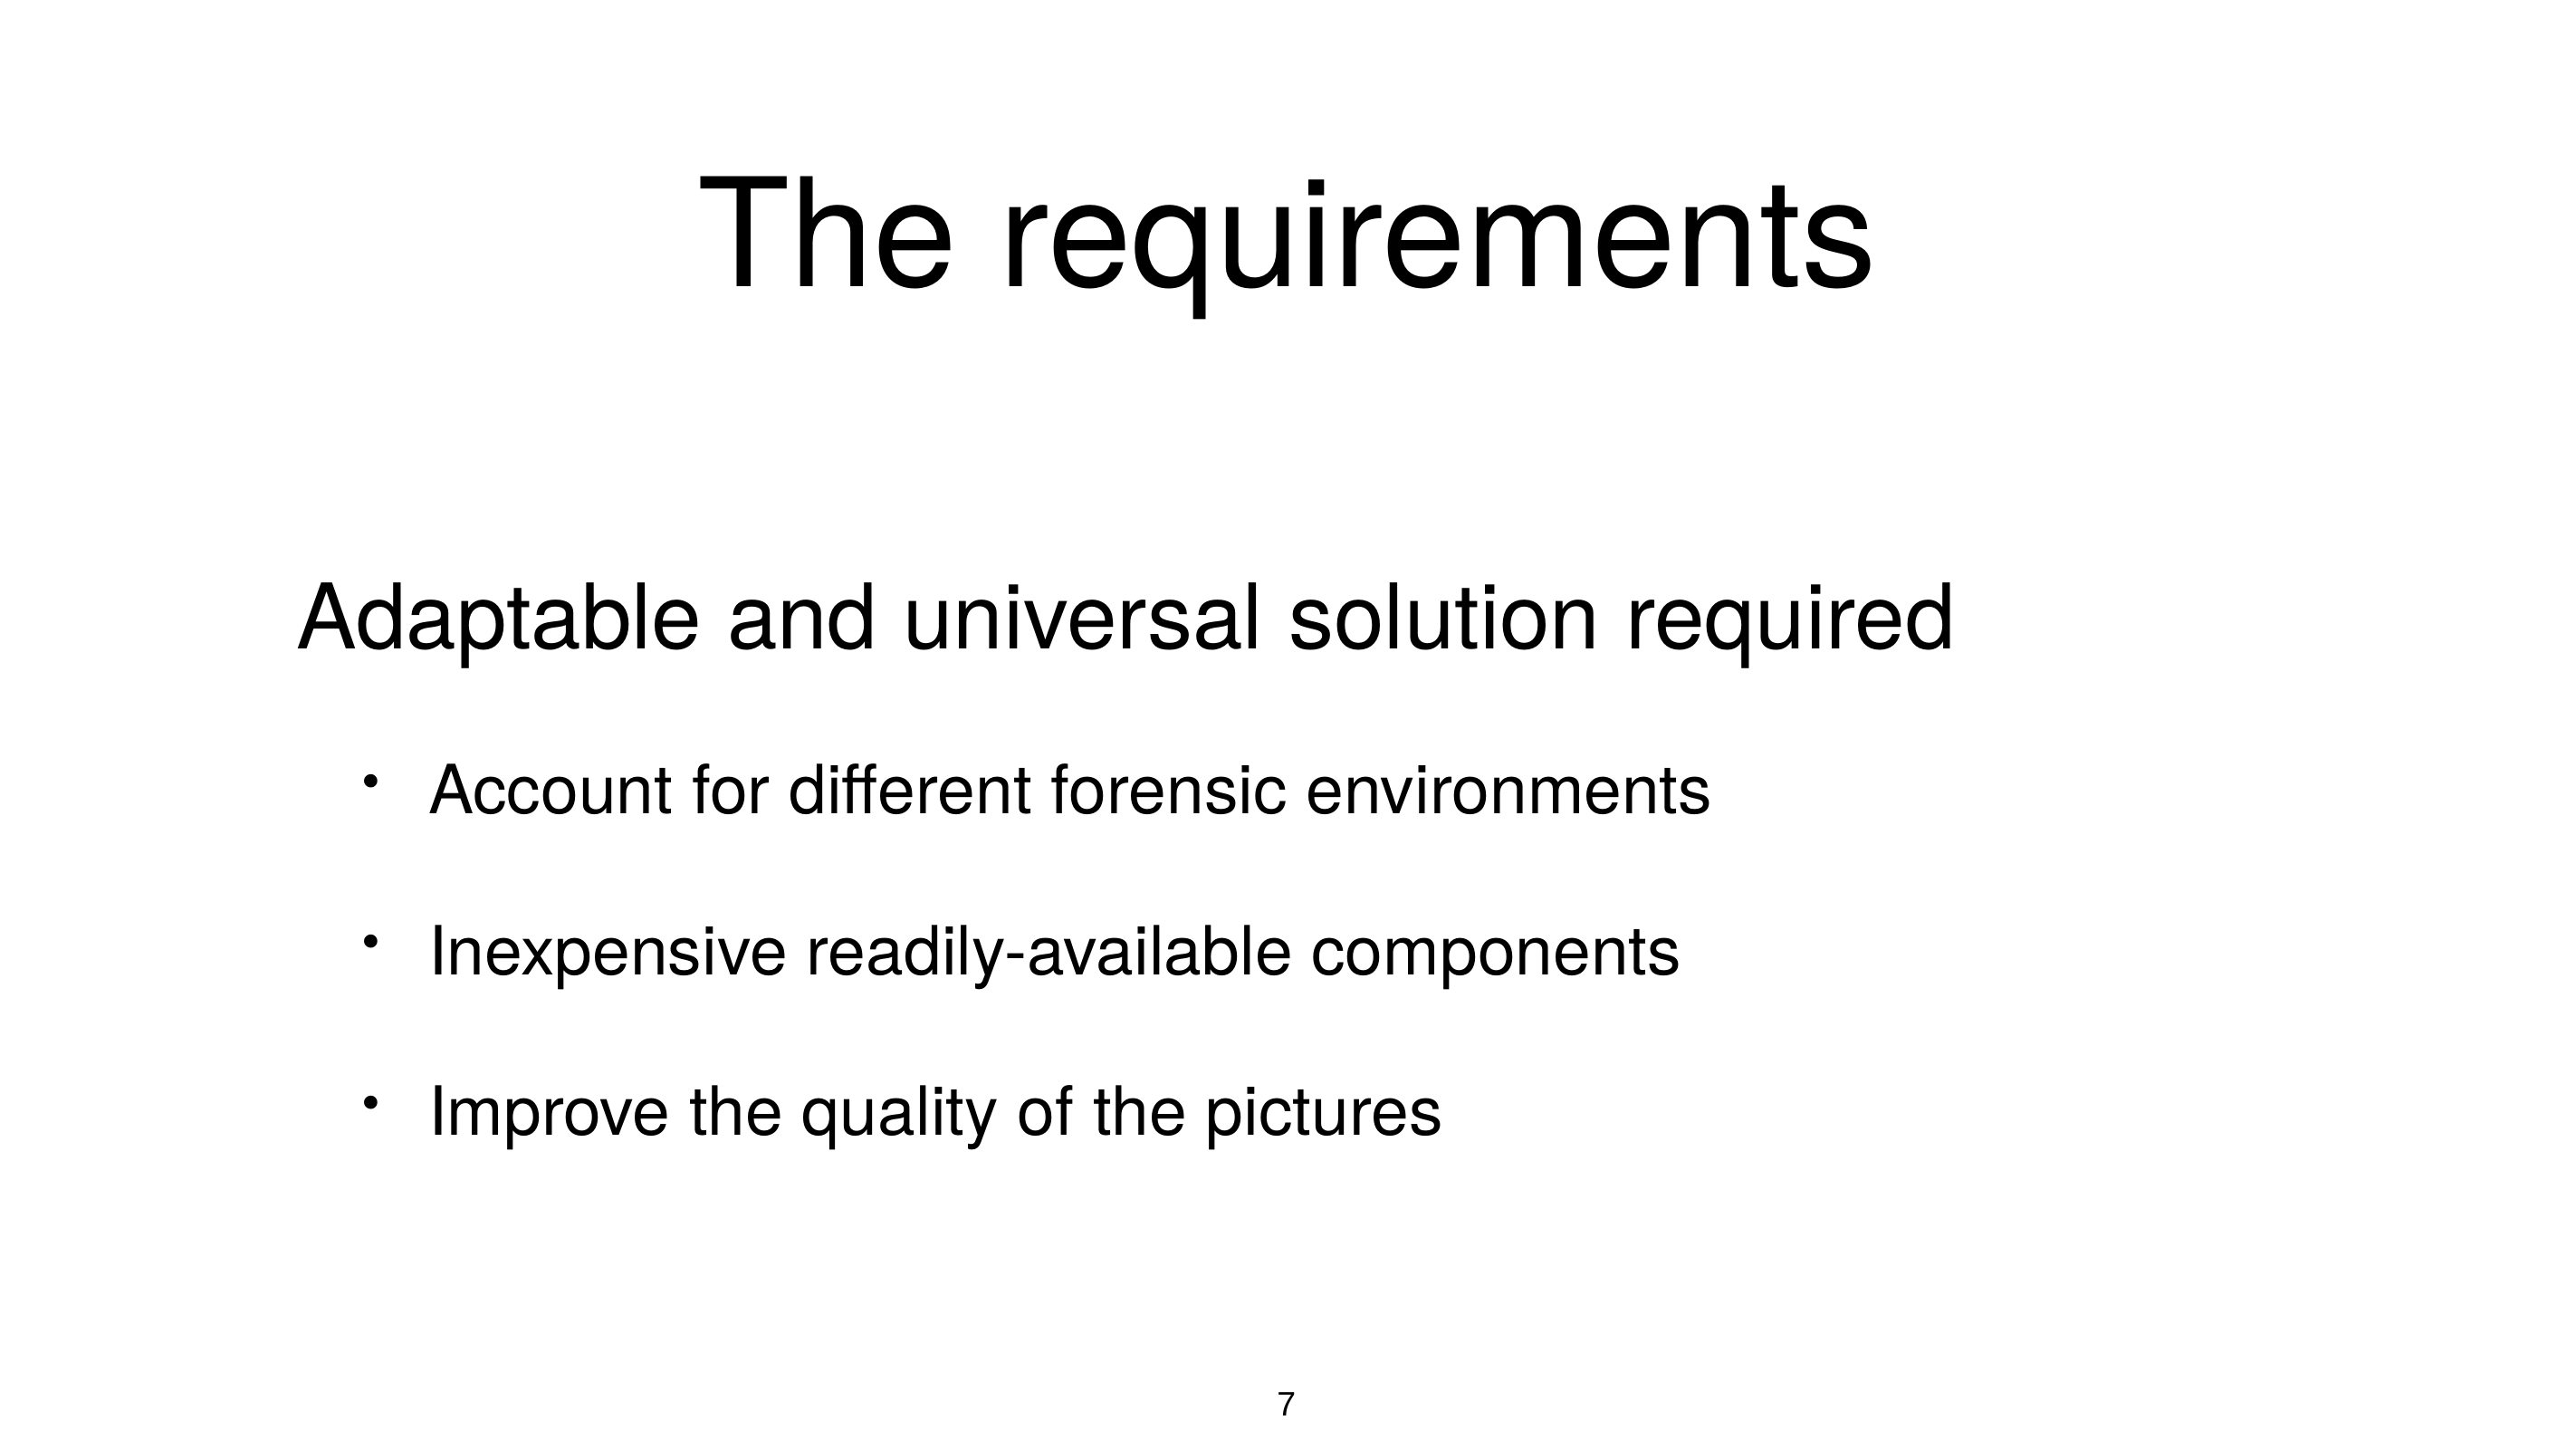

# The requirements
Adaptable and universal solution required
Account for different forensic environments
Inexpensive readily-available components
Improve the quality of the pictures
7